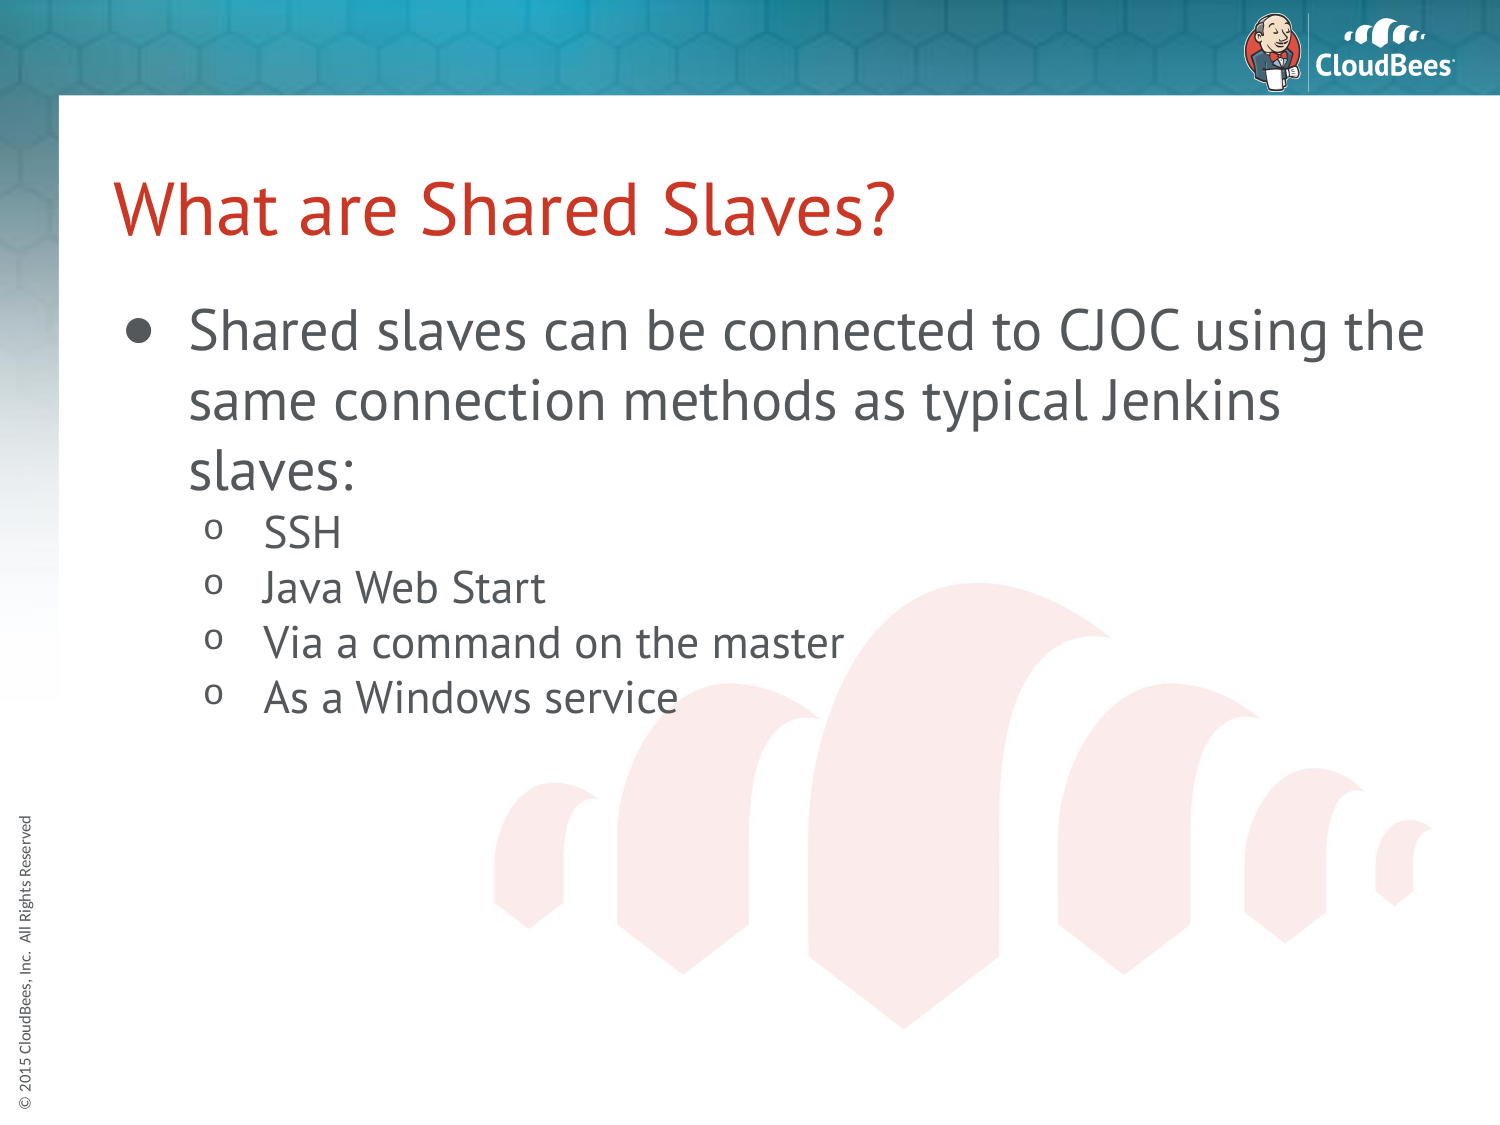

# What are Shared Slaves?
Shared slaves can be connected to CJOC using the same connection methods as typical Jenkins slaves:
SSH
Java Web Start
Via a command on the master
As a Windows service